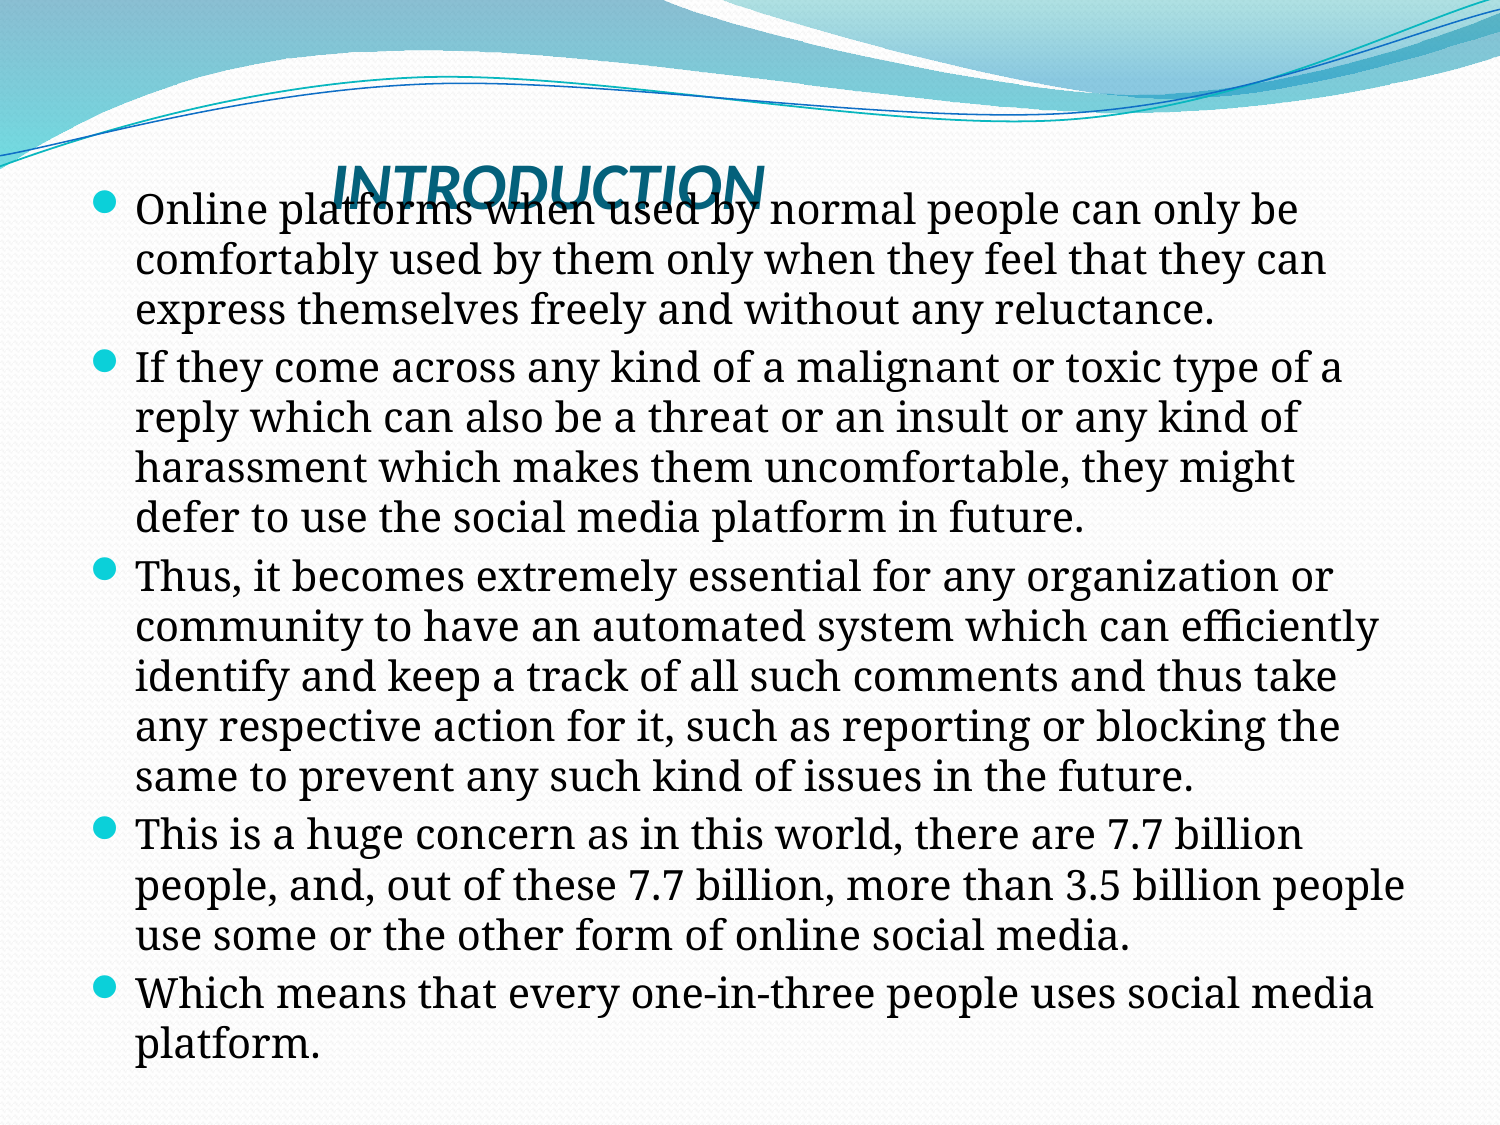

# INTRODUCTION
Online platforms when used by normal people can only be comfortably used by them only when they feel that they can express themselves freely and without any reluctance.
If they come across any kind of a malignant or toxic type of a reply which can also be a threat or an insult or any kind of harassment which makes them uncomfortable, they might defer to use the social media platform in future.
Thus, it becomes extremely essential for any organization or community to have an automated system which can efficiently identify and keep a track of all such comments and thus take any respective action for it, such as reporting or blocking the same to prevent any such kind of issues in the future.
This is a huge concern as in this world, there are 7.7 billion people, and, out of these 7.7 billion, more than 3.5 billion people use some or the other form of online social media.
Which means that every one-in-three people uses social media platform.